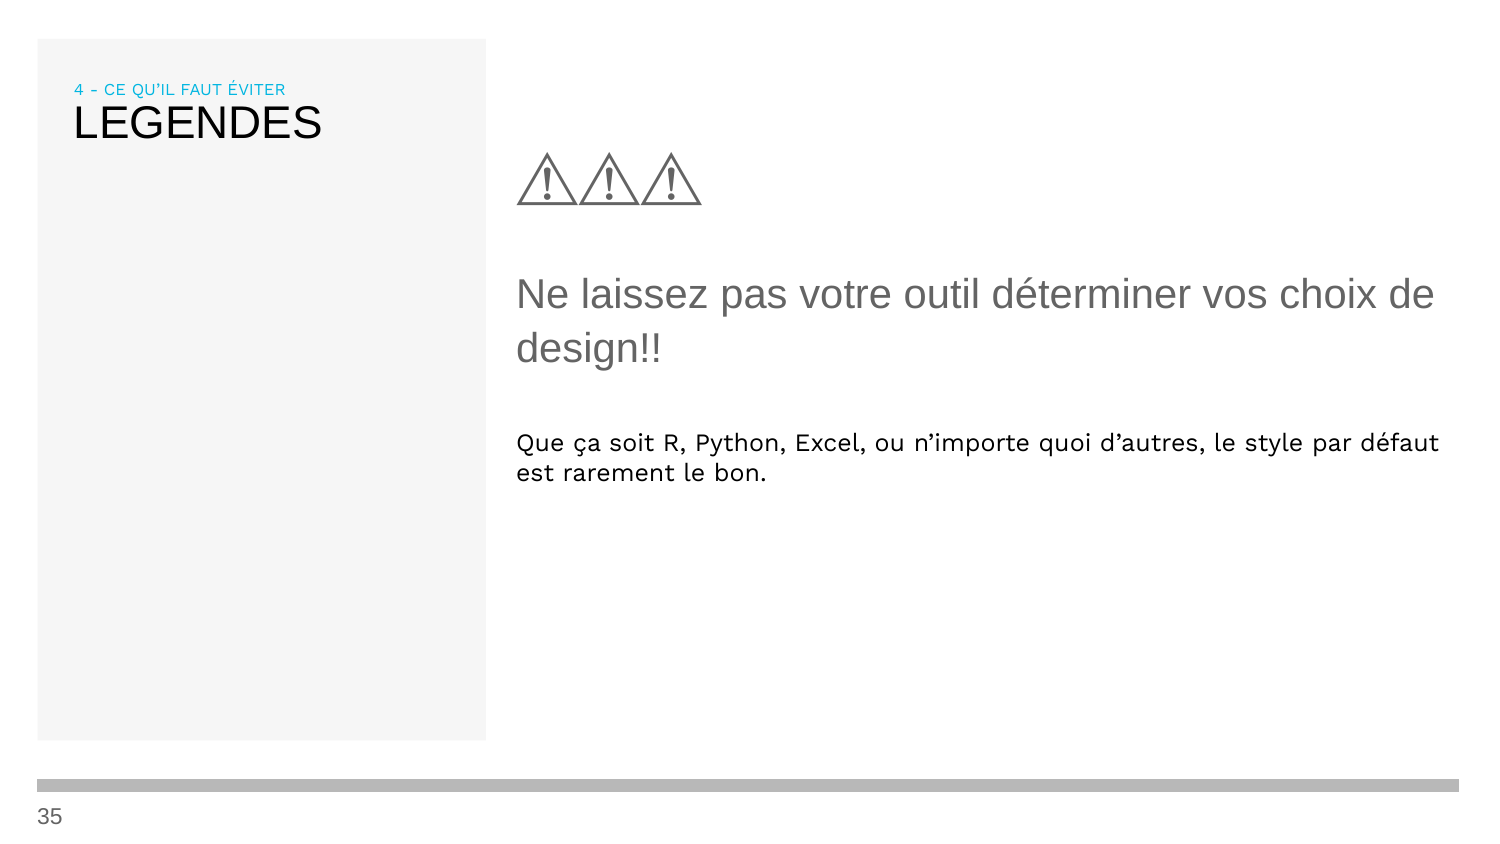

4 - CE QU’IL FAUT ÉVITER
# LEGENDES
⚠️⚠️⚠️

Ne laissez pas votre outil déterminer vos choix de design!!

Que ça soit R, Python, Excel, ou n’importe quoi d’autres, le style par défaut est rarement le bon.
35